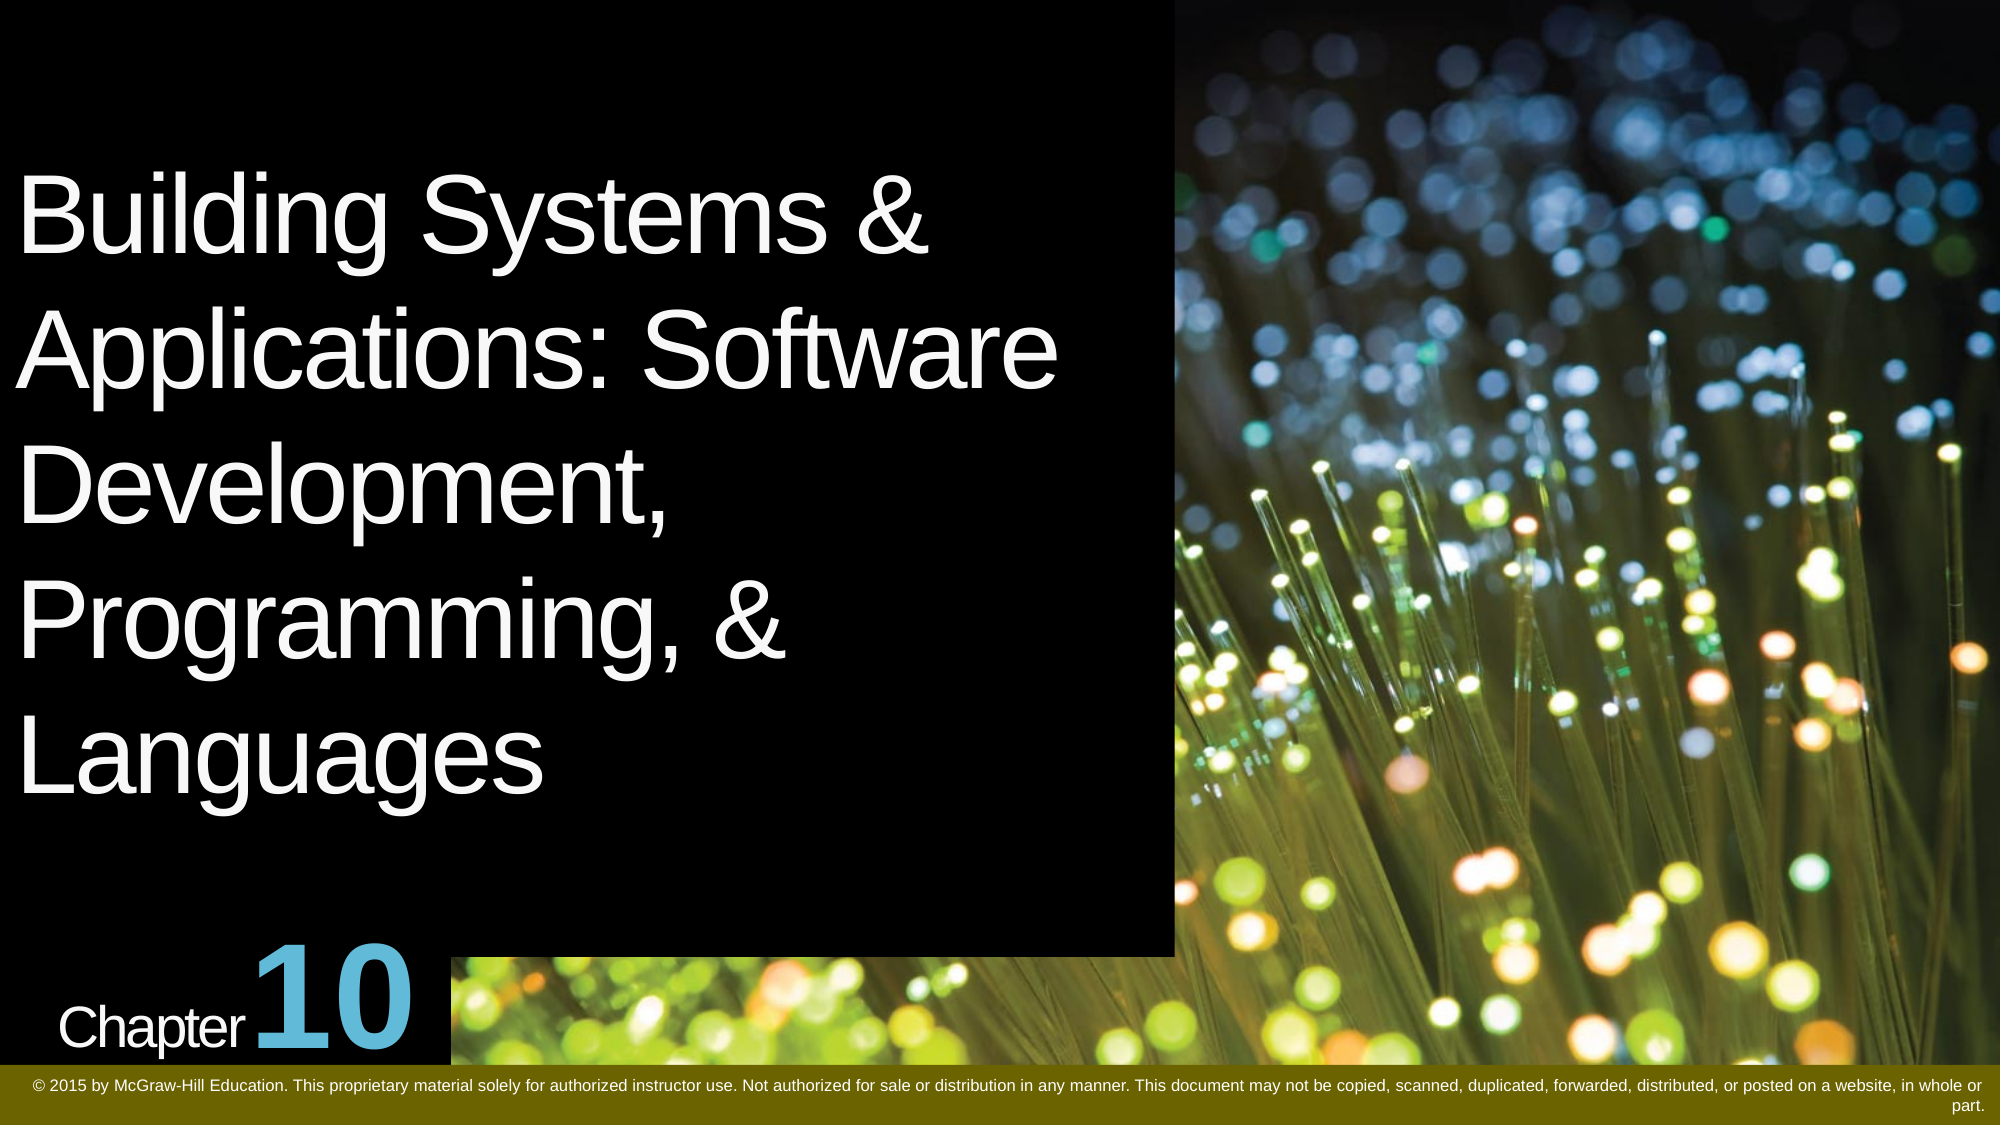

# Building Systems & Applications: Software Development, Programming, & Languages
10
Chapter